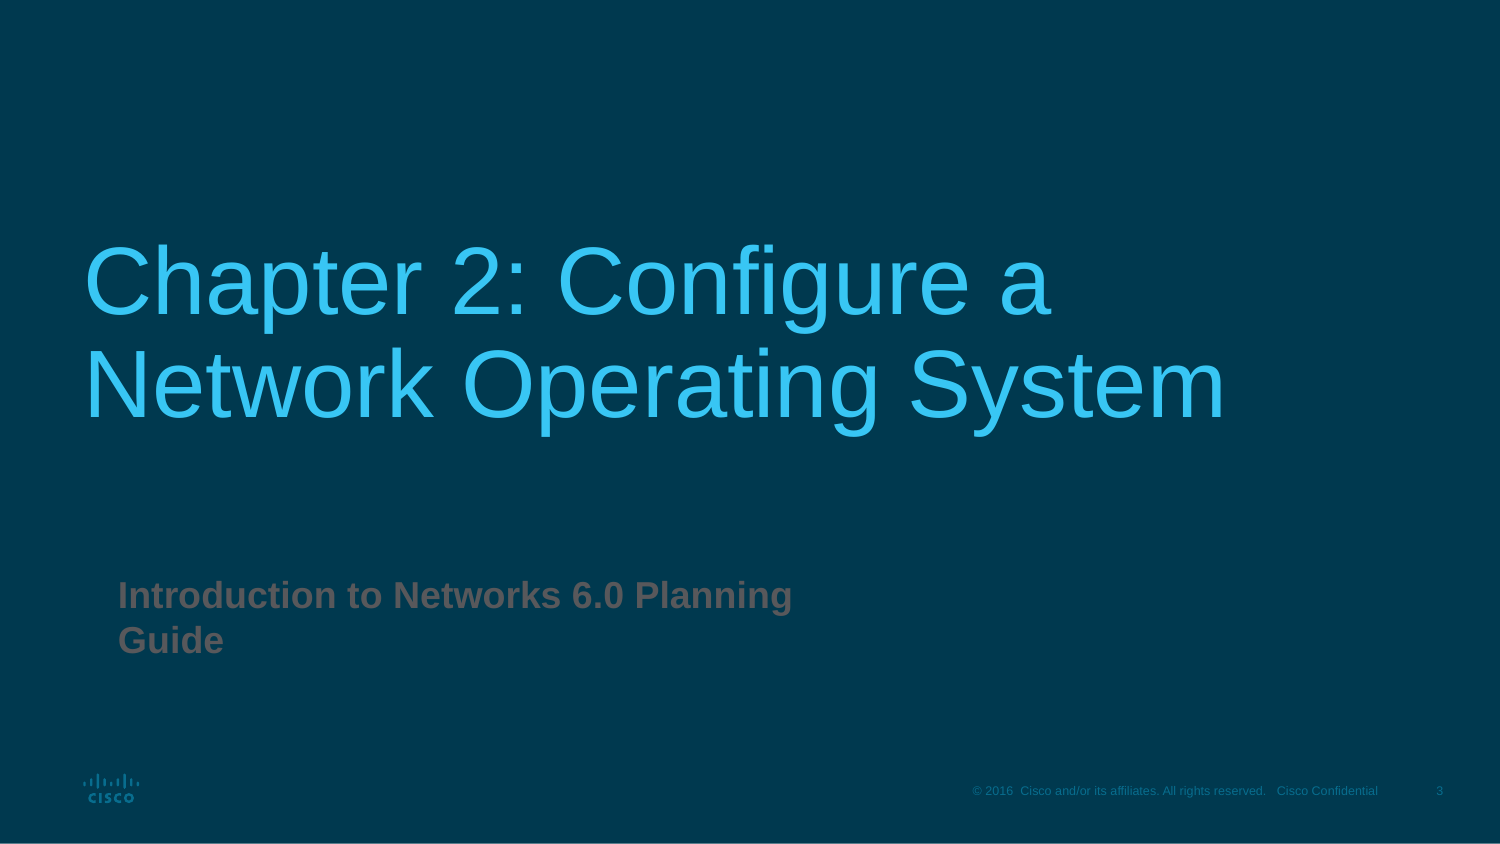

# Chapter 2: Configure a Network Operating System
Introduction to Networks 6.0 Planning Guide